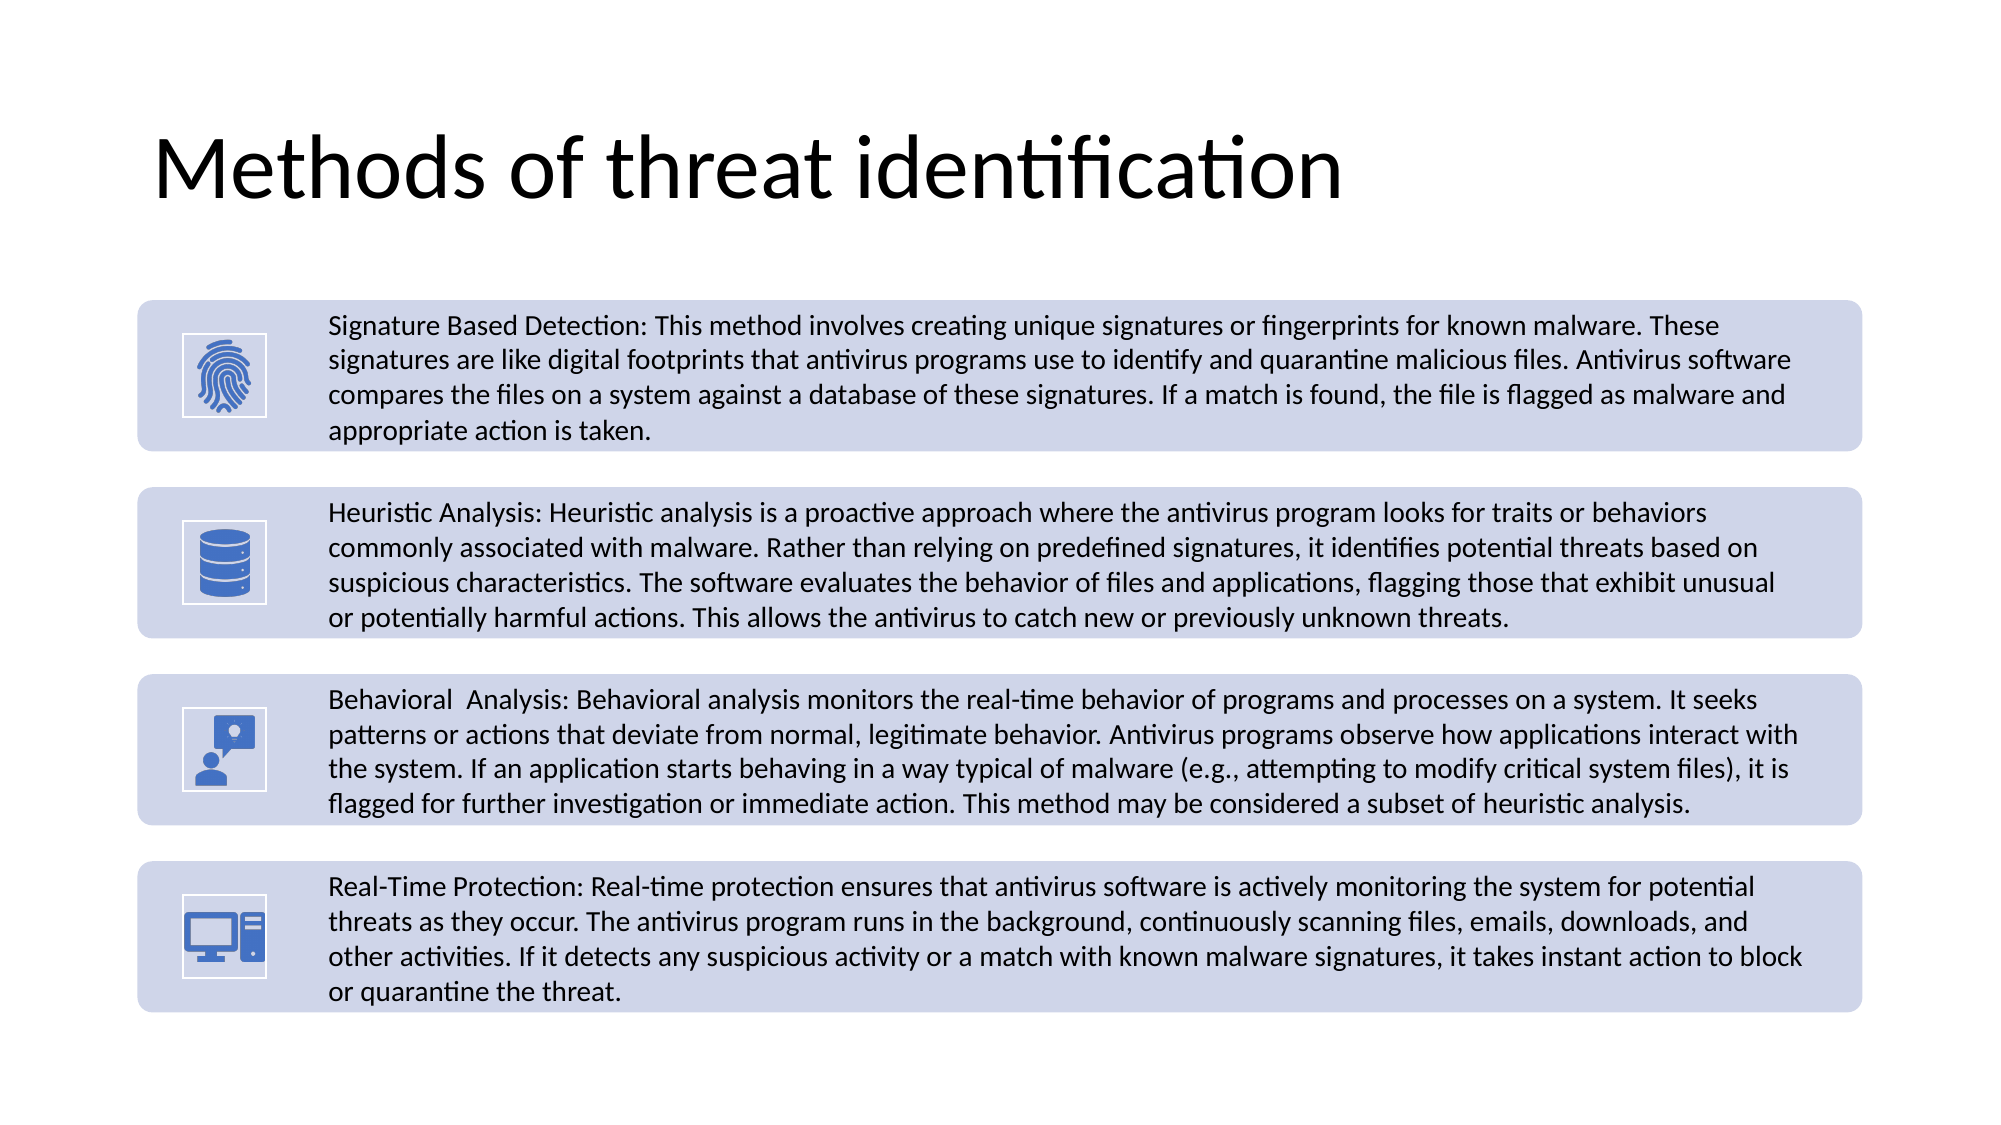

# Methods of threat identification
Signature Based Detection: This method involves creating unique signatures or fingerprints for known malware. These signatures are like digital footprints that antivirus programs use to identify and quarantine malicious files. Antivirus software compares the files on a system against a database of these signatures. If a match is found, the file is flagged as malware and appropriate action is taken.
Heuristic Analysis: Heuristic analysis is a proactive approach where the antivirus program looks for traits or behaviors commonly associated with malware. Rather than relying on predefined signatures, it identifies potential threats based on suspicious characteristics. The software evaluates the behavior of files and applications, flagging those that exhibit unusual or potentially harmful actions. This allows the antivirus to catch new or previously unknown threats.
Behavioral  Analysis: Behavioral analysis monitors the real-time behavior of programs and processes on a system. It seeks patterns or actions that deviate from normal, legitimate behavior. Antivirus programs observe how applications interact with the system. If an application starts behaving in a way typical of malware (e.g., attempting to modify critical system files), it is flagged for further investigation or immediate action. This method may be considered a subset of heuristic analysis.
Real-Time Protection: Real-time protection ensures that antivirus software is actively monitoring the system for potential threats as they occur. The antivirus program runs in the background, continuously scanning files, emails, downloads, and other activities. If it detects any suspicious activity or a match with known malware signatures, it takes instant action to block or quarantine the threat.